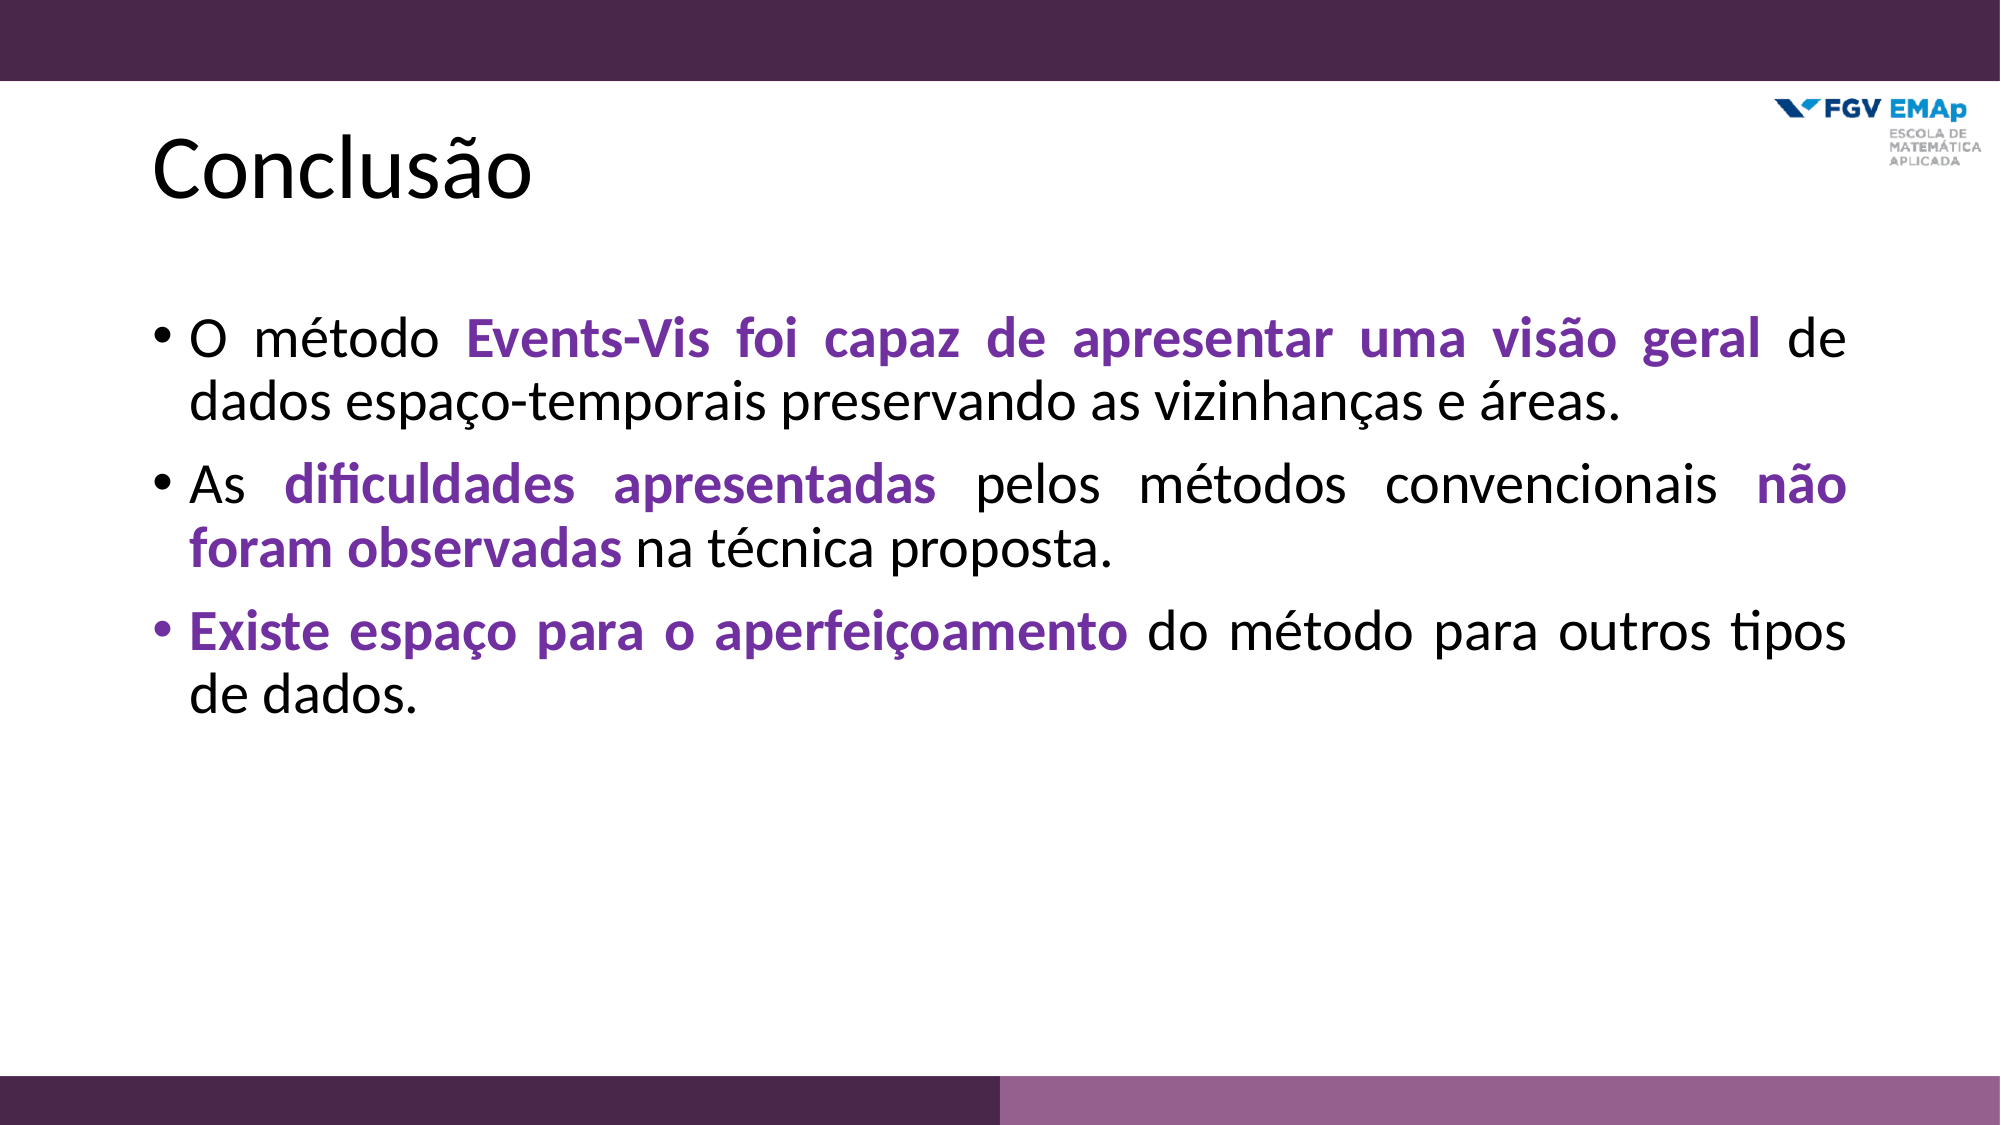

# Conclusão
O método Events-Vis foi capaz de apresentar uma visão geral de dados espaço-temporais preservando as vizinhanças e áreas.
As dificuldades apresentadas pelos métodos convencionais não foram observadas na técnica proposta.
Existe espaço para o aperfeiçoamento do método para outros tipos de dados.